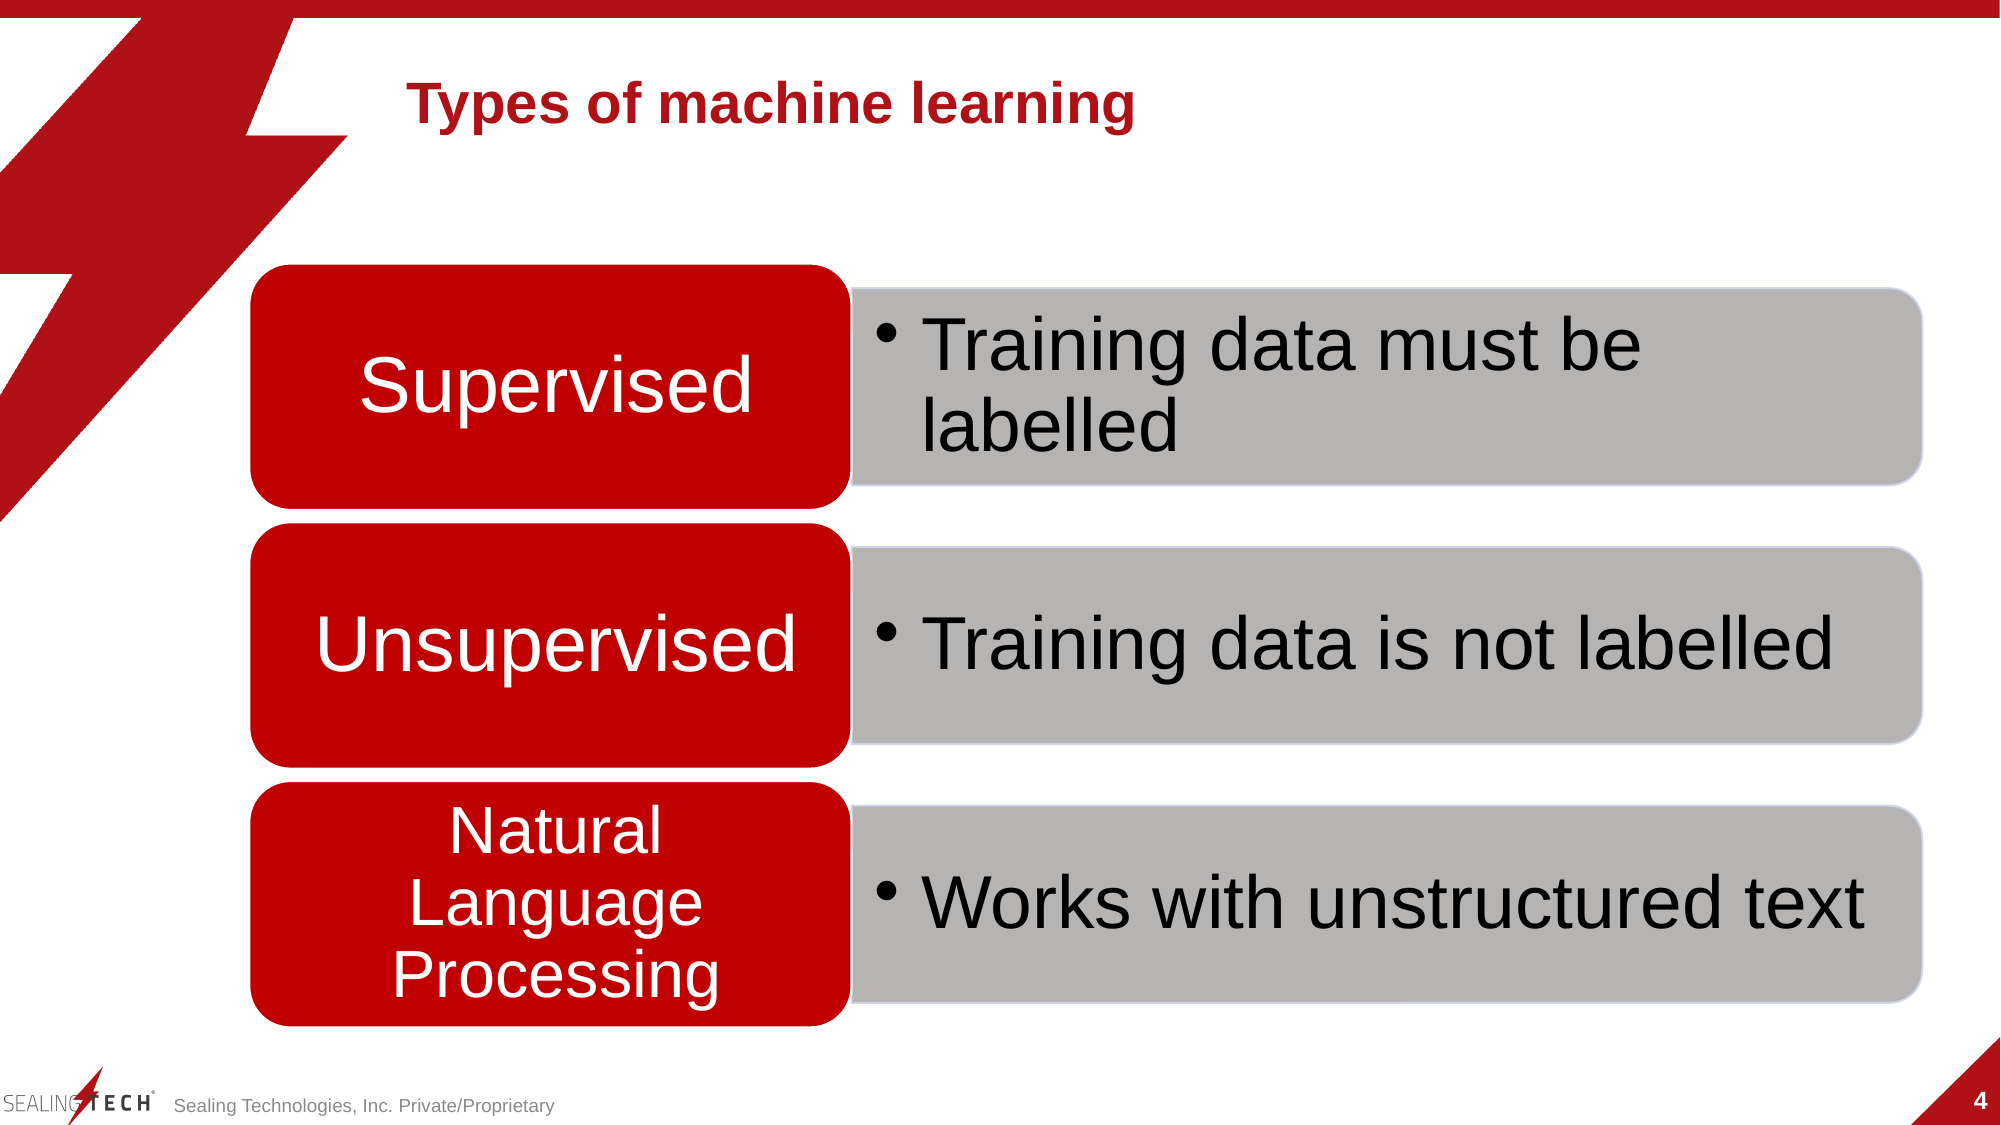

Types of machine learning
Training data must be labelled
Supervised
Training data is not labelled
Unsupervised
Works with unstructured text
Natural Language Processing